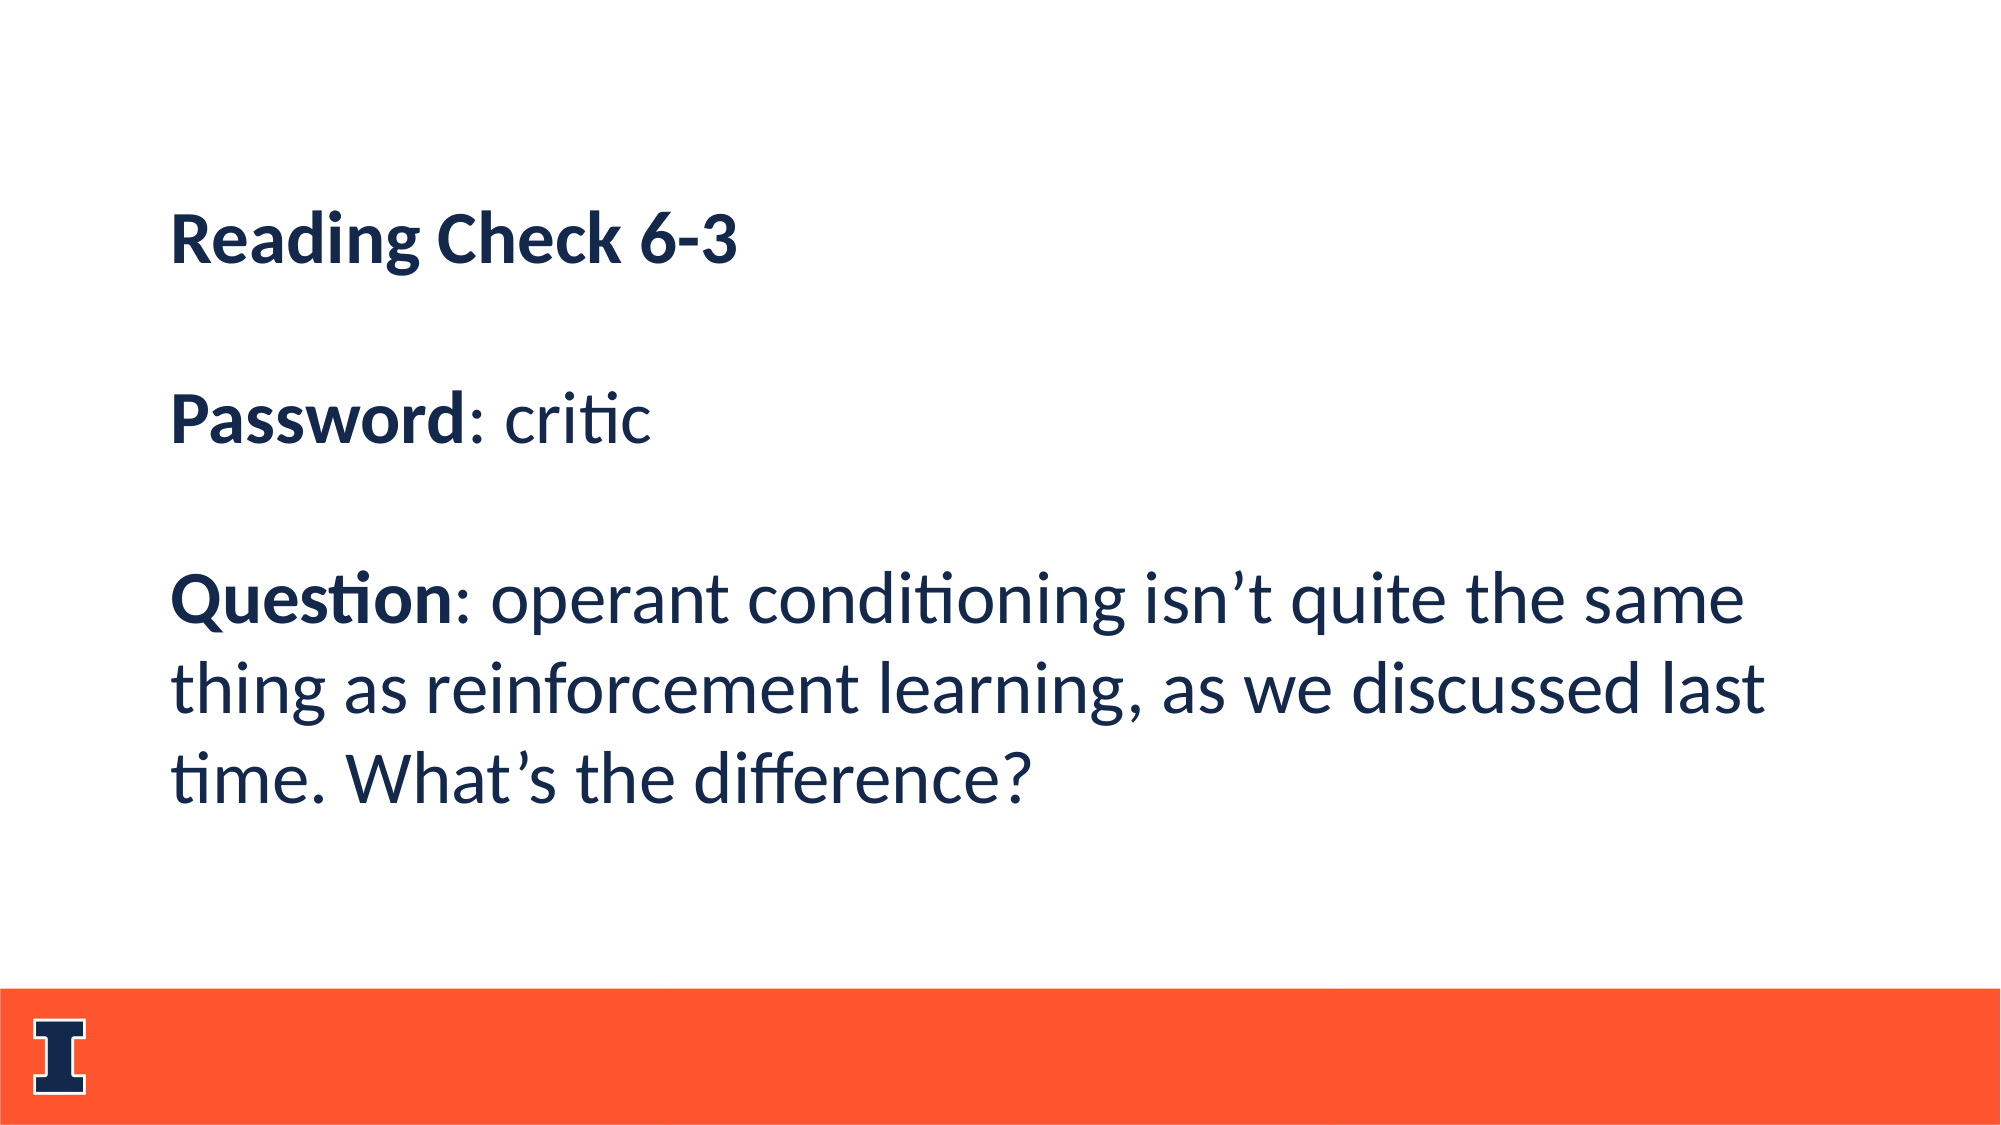

Reading Check 6-3

Password: critic

Question: operant conditioning isn’t quite the same thing as reinforcement learning, as we discussed last time. What’s the difference?